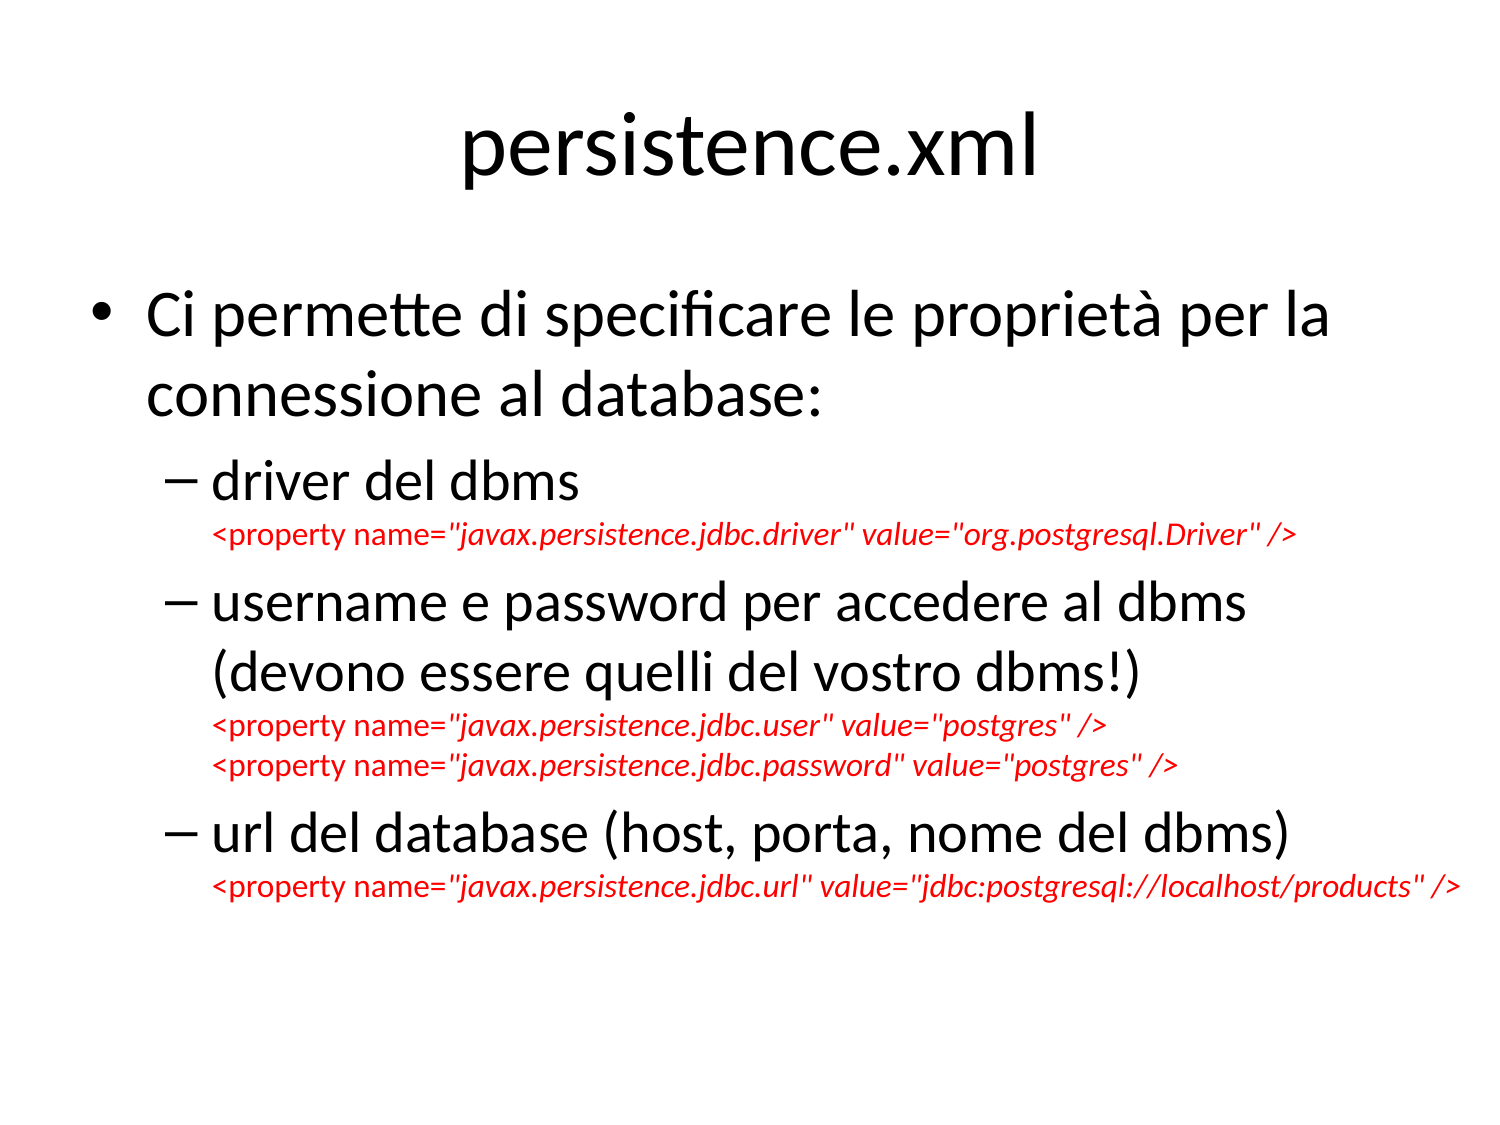

# persistence.xml
Ci permette di specificare le proprietà per la connessione al database:
driver del dbms
<property name="javax.persistence.jdbc.driver" value="org.postgresql.Driver" />
username e password per accedere al dbms
(devono essere quelli del vostro dbms!)
<property name="javax.persistence.jdbc.user" value="postgres" />
<property name="javax.persistence.jdbc.password" value="postgres" />
url del database (host, porta, nome del dbms)
<property name="javax.persistence.jdbc.url" value="jdbc:postgresql://localhost/products" />